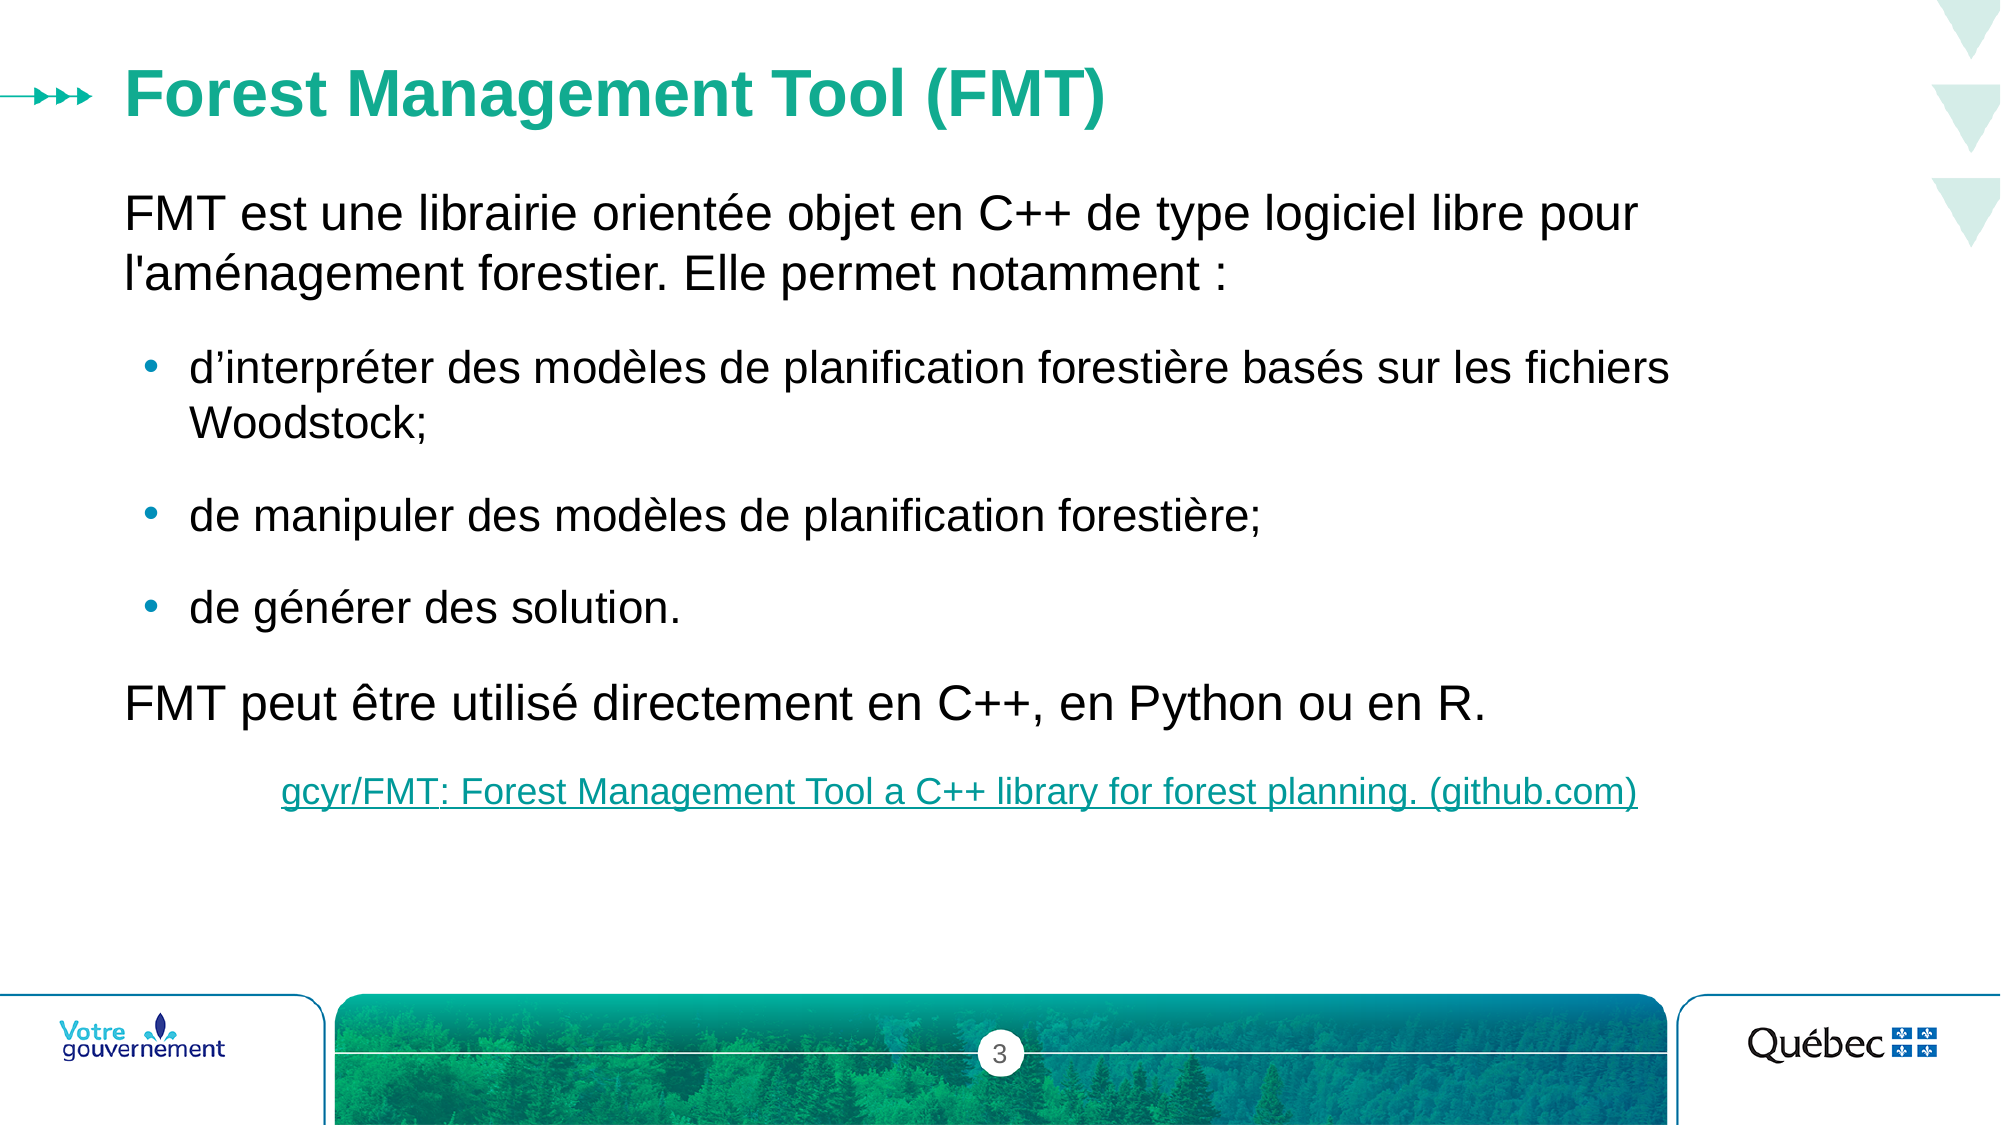

# Forest Management Tool (FMT)
FMT est une librairie orientée objet en C++ de type logiciel libre pour l'aménagement forestier. Elle permet notamment :
d’interpréter des modèles de planification forestière basés sur les fichiers Woodstock;
de manipuler des modèles de planification forestière;
de générer des solution.
FMT peut être utilisé directement en C++, en Python ou en R.
gcyr/FMT: Forest Management Tool a C++ library for forest planning. (github.com)
3